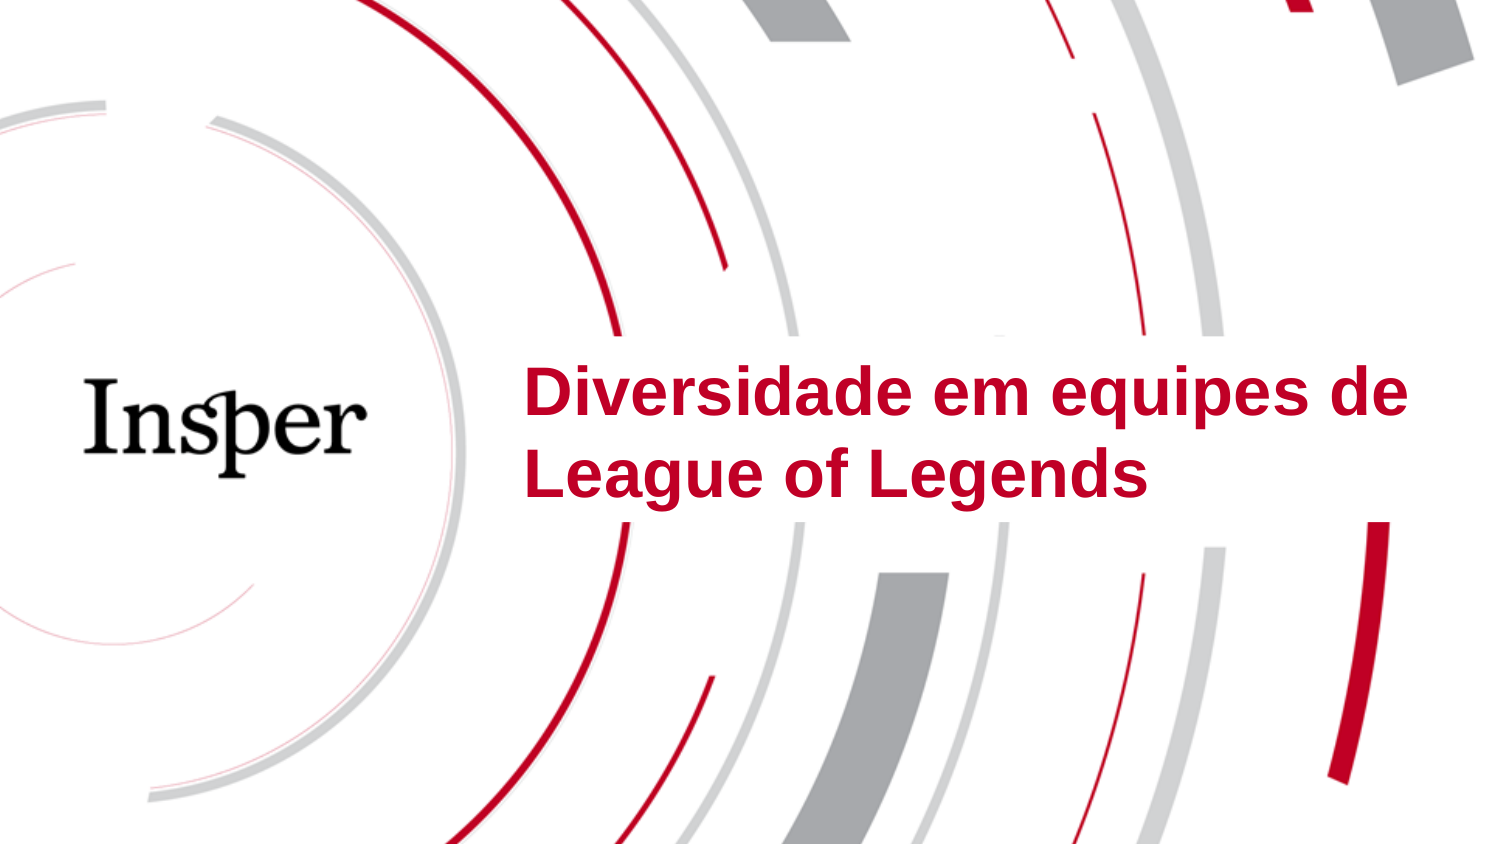

Diversidade em equipes de League of Legends